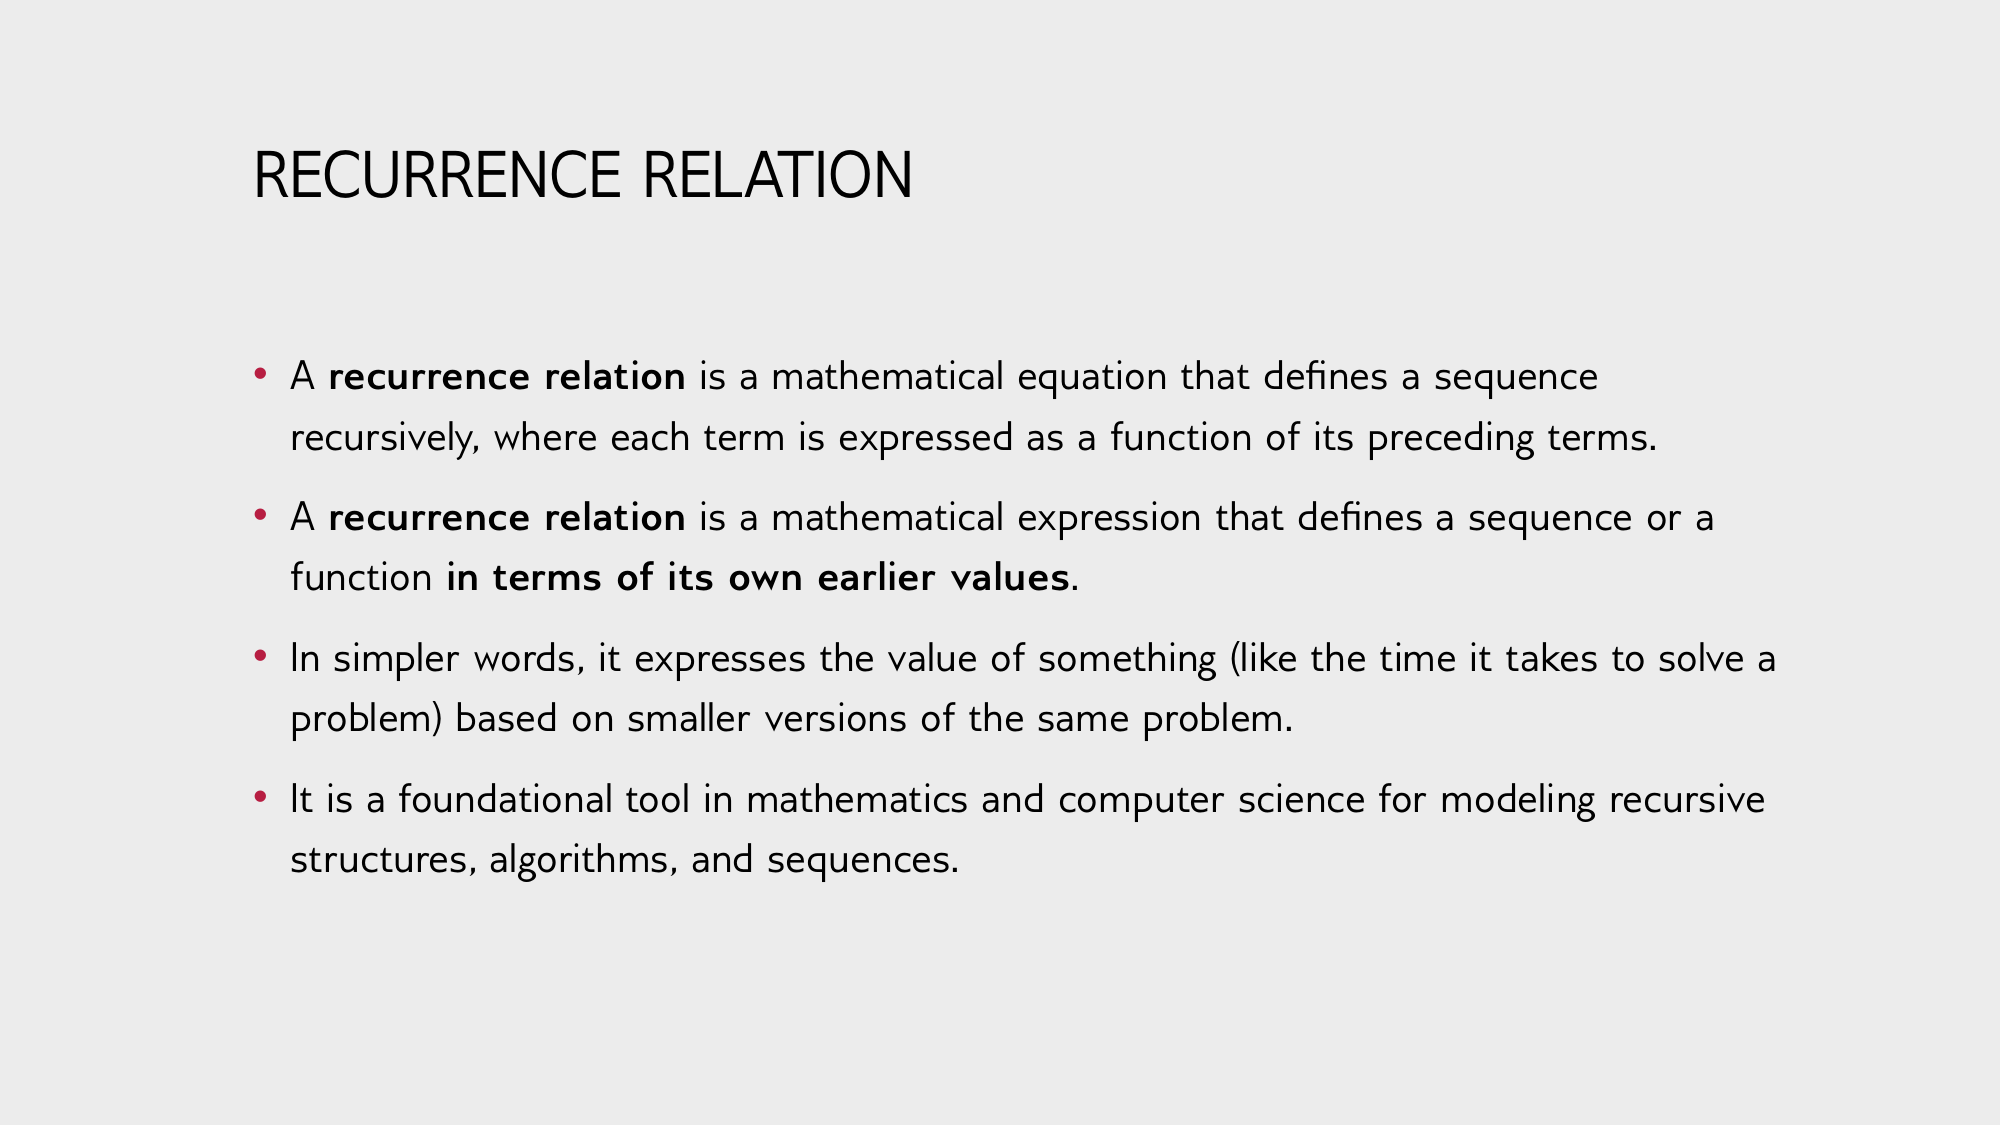

# Recurrence relation
A recurrence relation is a mathematical equation that defines a sequence recursively, where each term is expressed as a function of its preceding terms.
A recurrence relation is a mathematical expression that defines a sequence or a function in terms of its own earlier values.
In simpler words, it expresses the value of something (like the time it takes to solve a problem) based on smaller versions of the same problem.
It is a foundational tool in mathematics and computer science for modeling recursive structures, algorithms, and sequences.